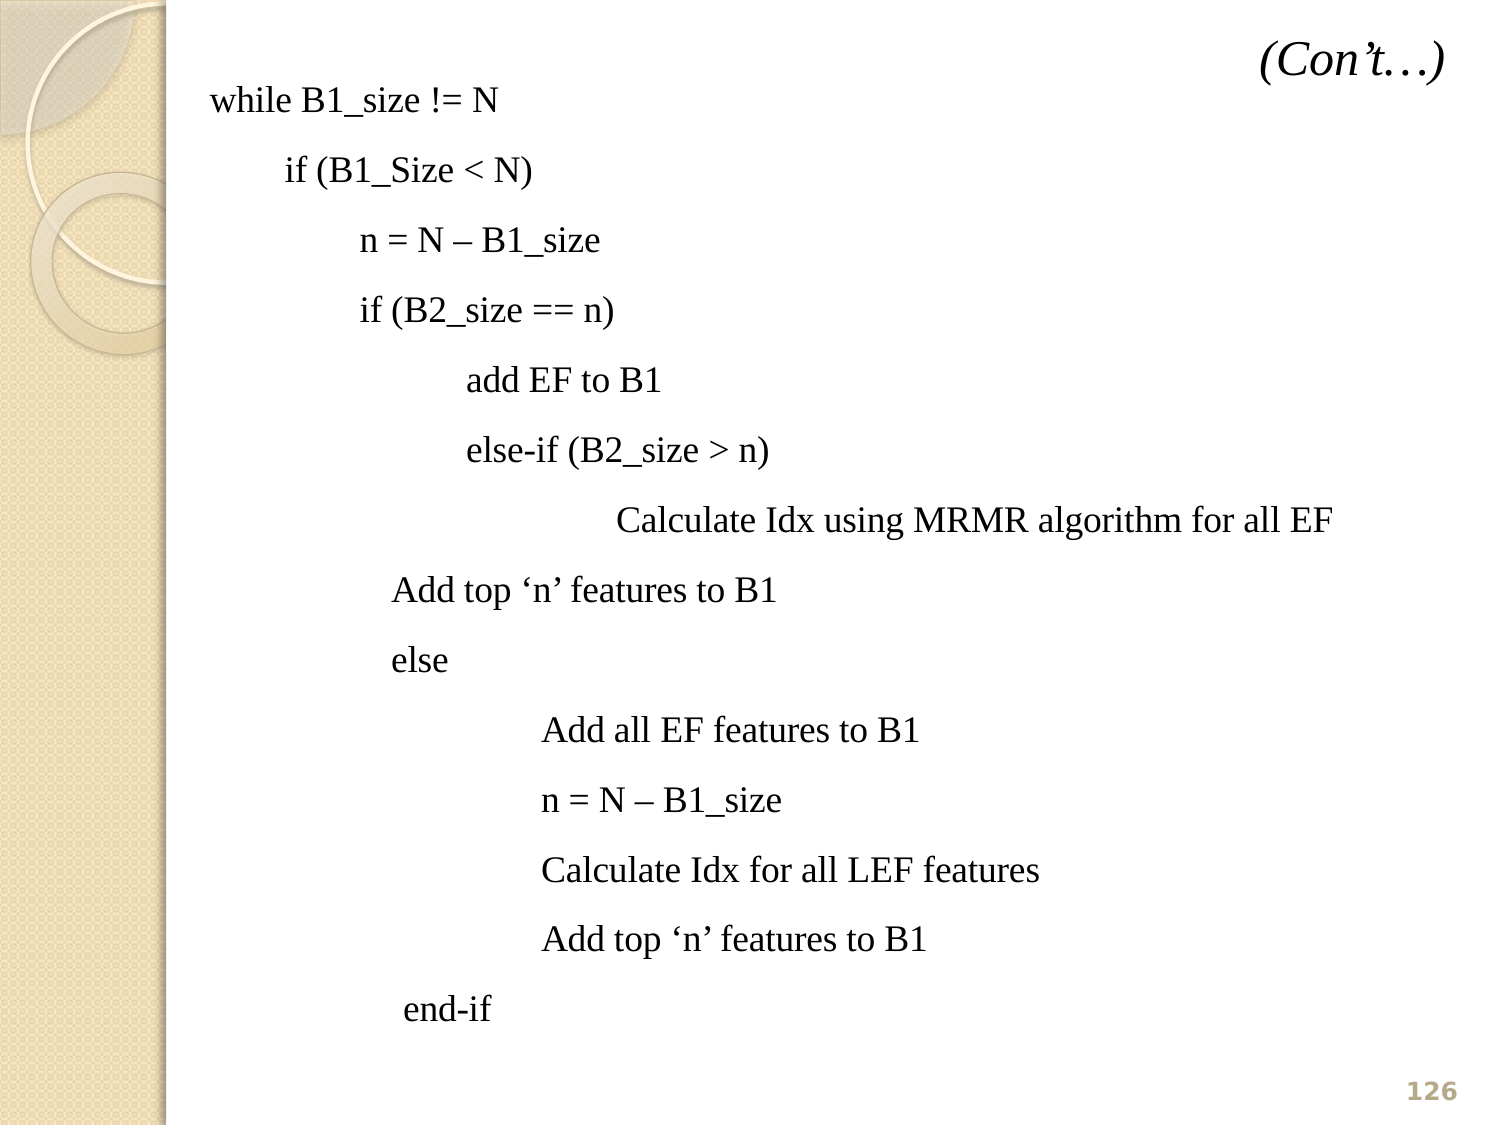

(Con’t…)
while B1_size != N
if (B1_Size < N)
	n = N – B1_size
	if (B2_size == n)
	add EF to B1
	else-if (B2_size > n)
		Calculate Idx using MRMR algorithm for all EF
	Add top ‘n’ features to B1
	else
		Add all EF features to B1
		n = N – B1_size
		Calculate Idx for all LEF features
		Add top ‘n’ features to B1
	end-if
126